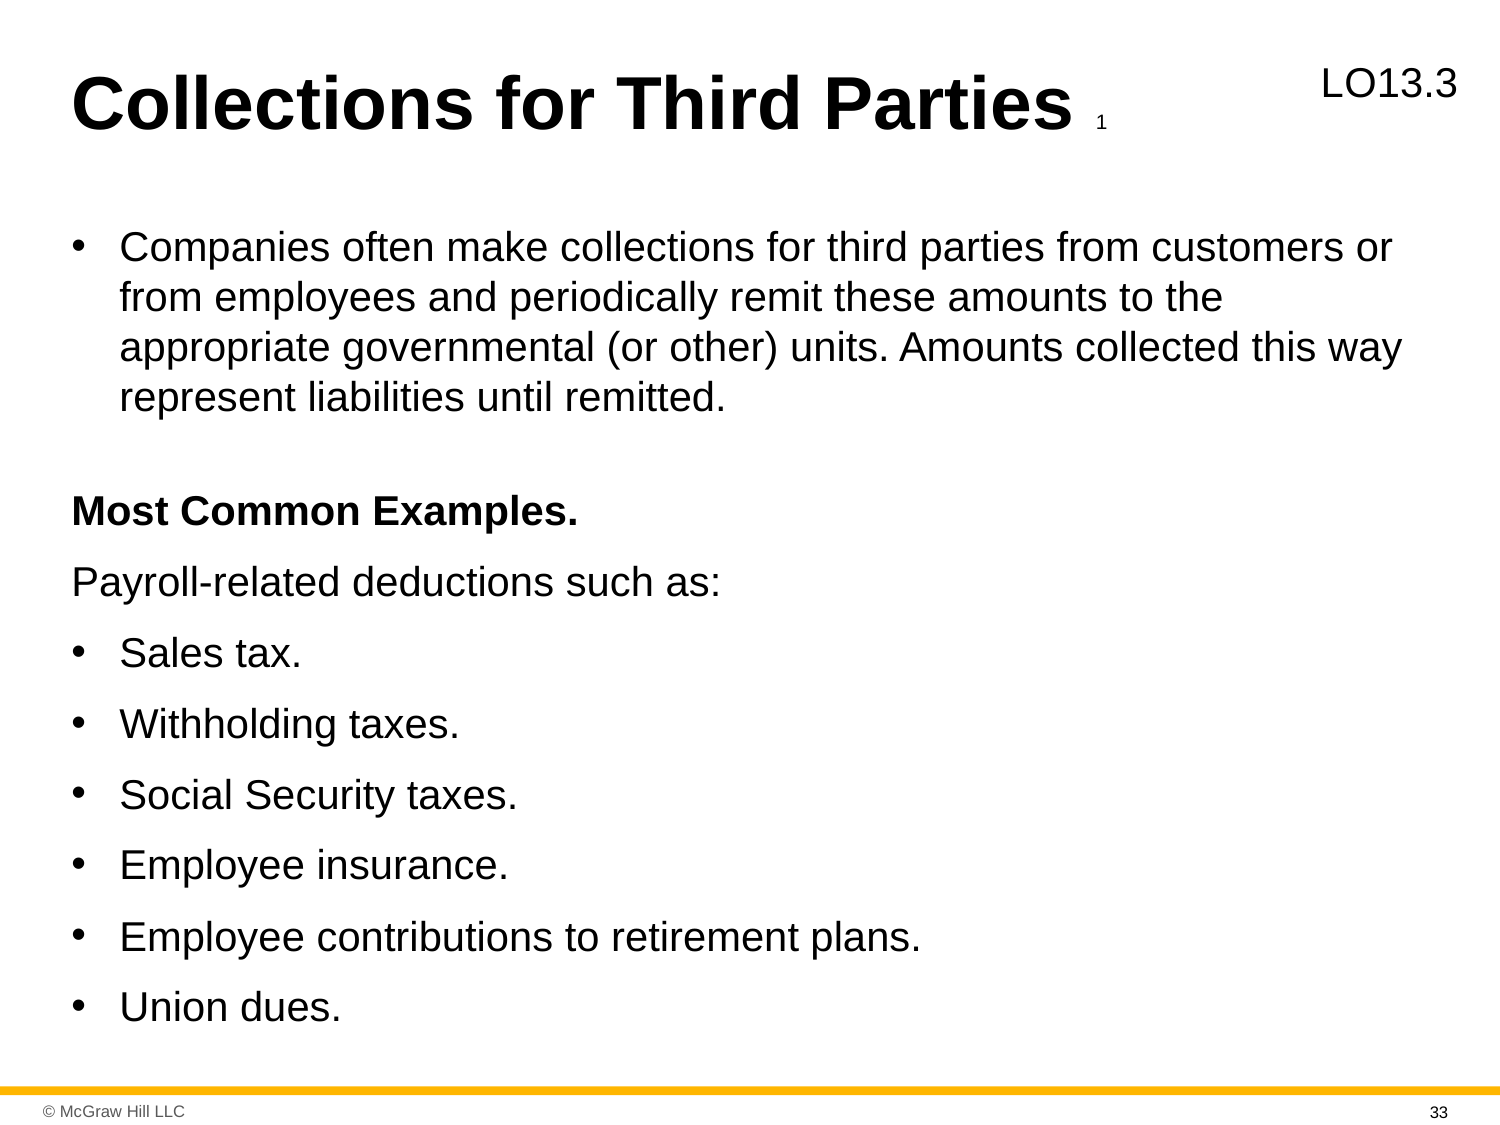

# Collections for Third Parties 1
L O13.3
Companies often make collections for third parties from customers or from employees and periodically remit these amounts to the appropriate governmental (or other) units. Amounts collected this way represent liabilities until remitted.
Most Common Examples.
Payroll-related deductions such as:
Sales tax.
Withholding taxes.
Social Security taxes.
Employee insurance.
Employee contributions to retirement plans.
Union dues.
33